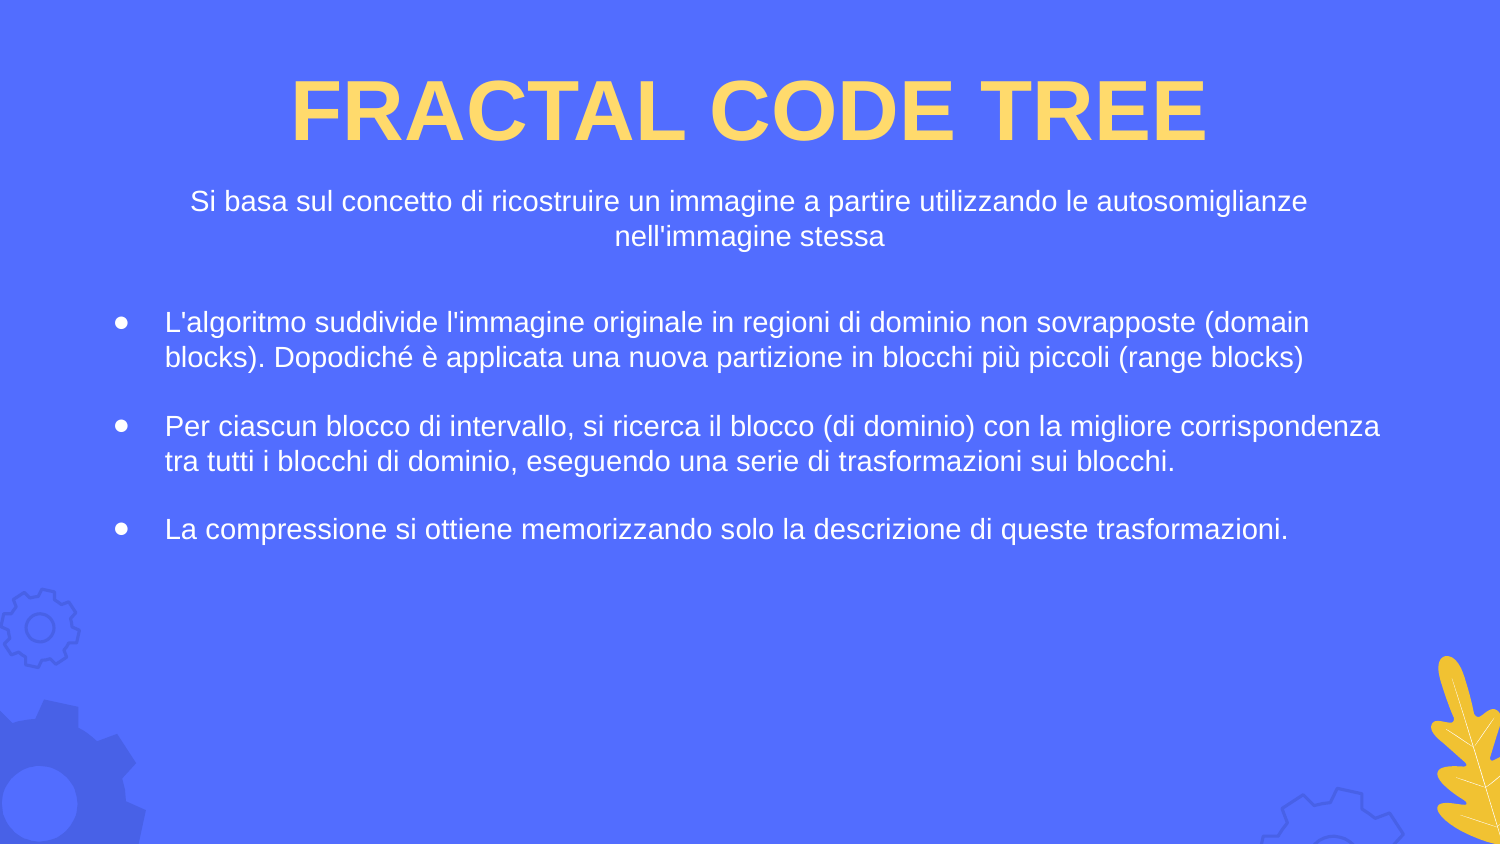

# FRACTAL CODE TREE
Si basa sul concetto di ricostruire un immagine a partire utilizzando le autosomiglianze nell'immagine stessa

L'algoritmo suddivide l'immagine originale in regioni di dominio non sovrapposte (domain blocks). Dopodiché è applicata una nuova partizione in blocchi più piccoli (range blocks)
Per ciascun blocco di intervallo, si ricerca il blocco (di dominio) con la migliore corrispondenza tra tutti i blocchi di dominio, eseguendo una serie di trasformazioni sui blocchi.
La compressione si ottiene memorizzando solo la descrizione di queste trasformazioni.